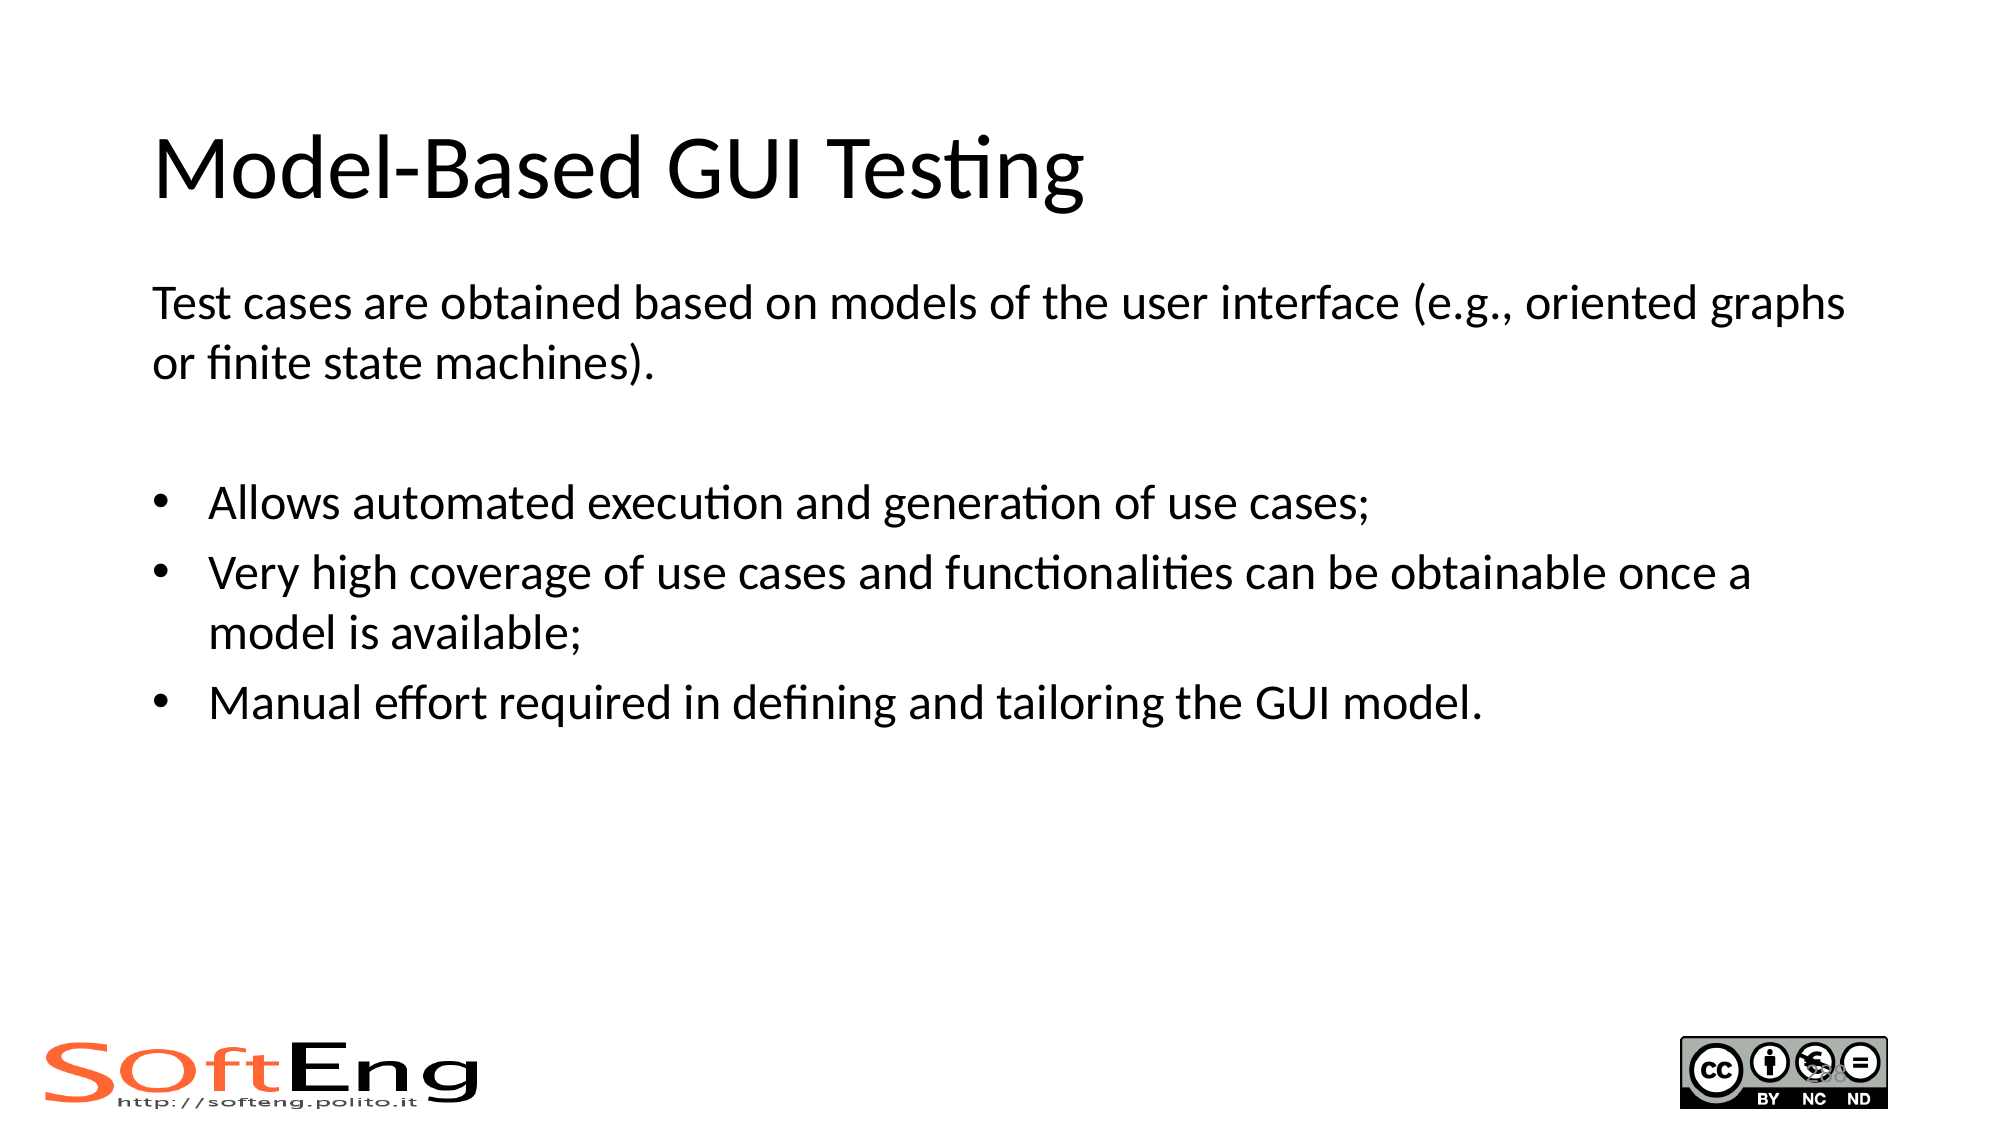

# Model-Based GUI Testing
Test cases are obtained based on models of the user interface (e.g., oriented graphs or finite state machines).

Allows automated execution and generation of use cases;
Very high coverage of use cases and functionalities can be obtainable once a model is available;
Manual effort required in defining and tailoring the GUI model.

288